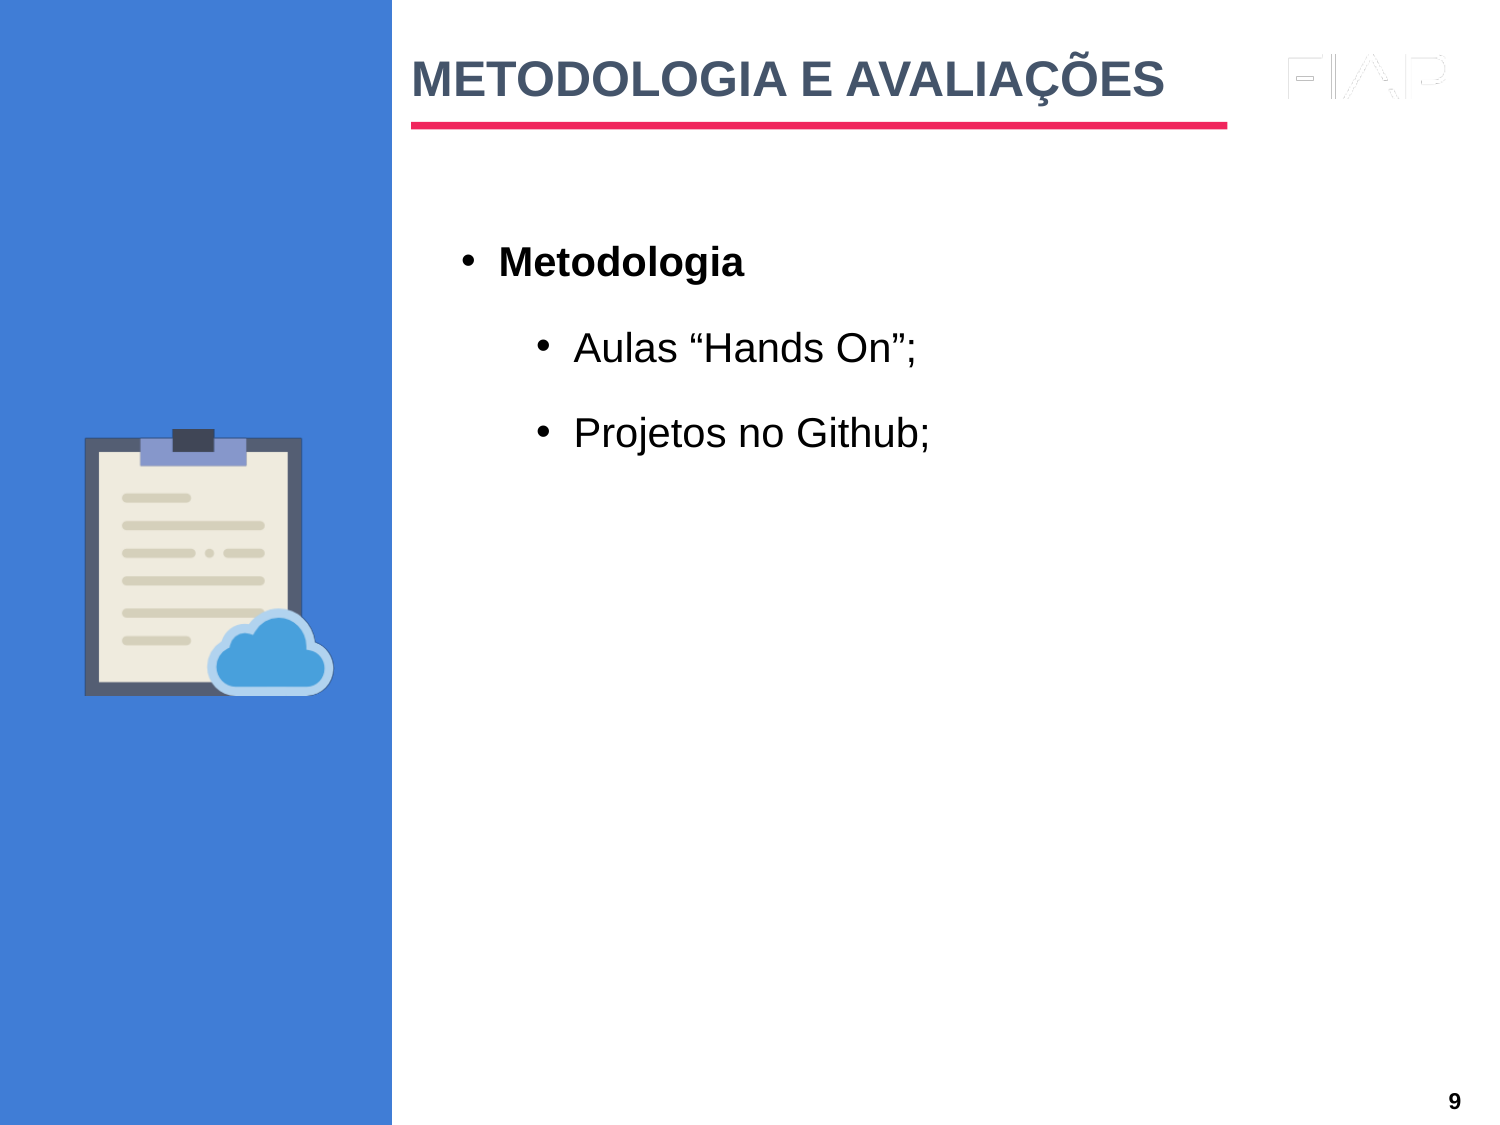

# METODOLOGIA E AVALIAÇÕES
Metodologia
Aulas “Hands On”;
Projetos no Github;